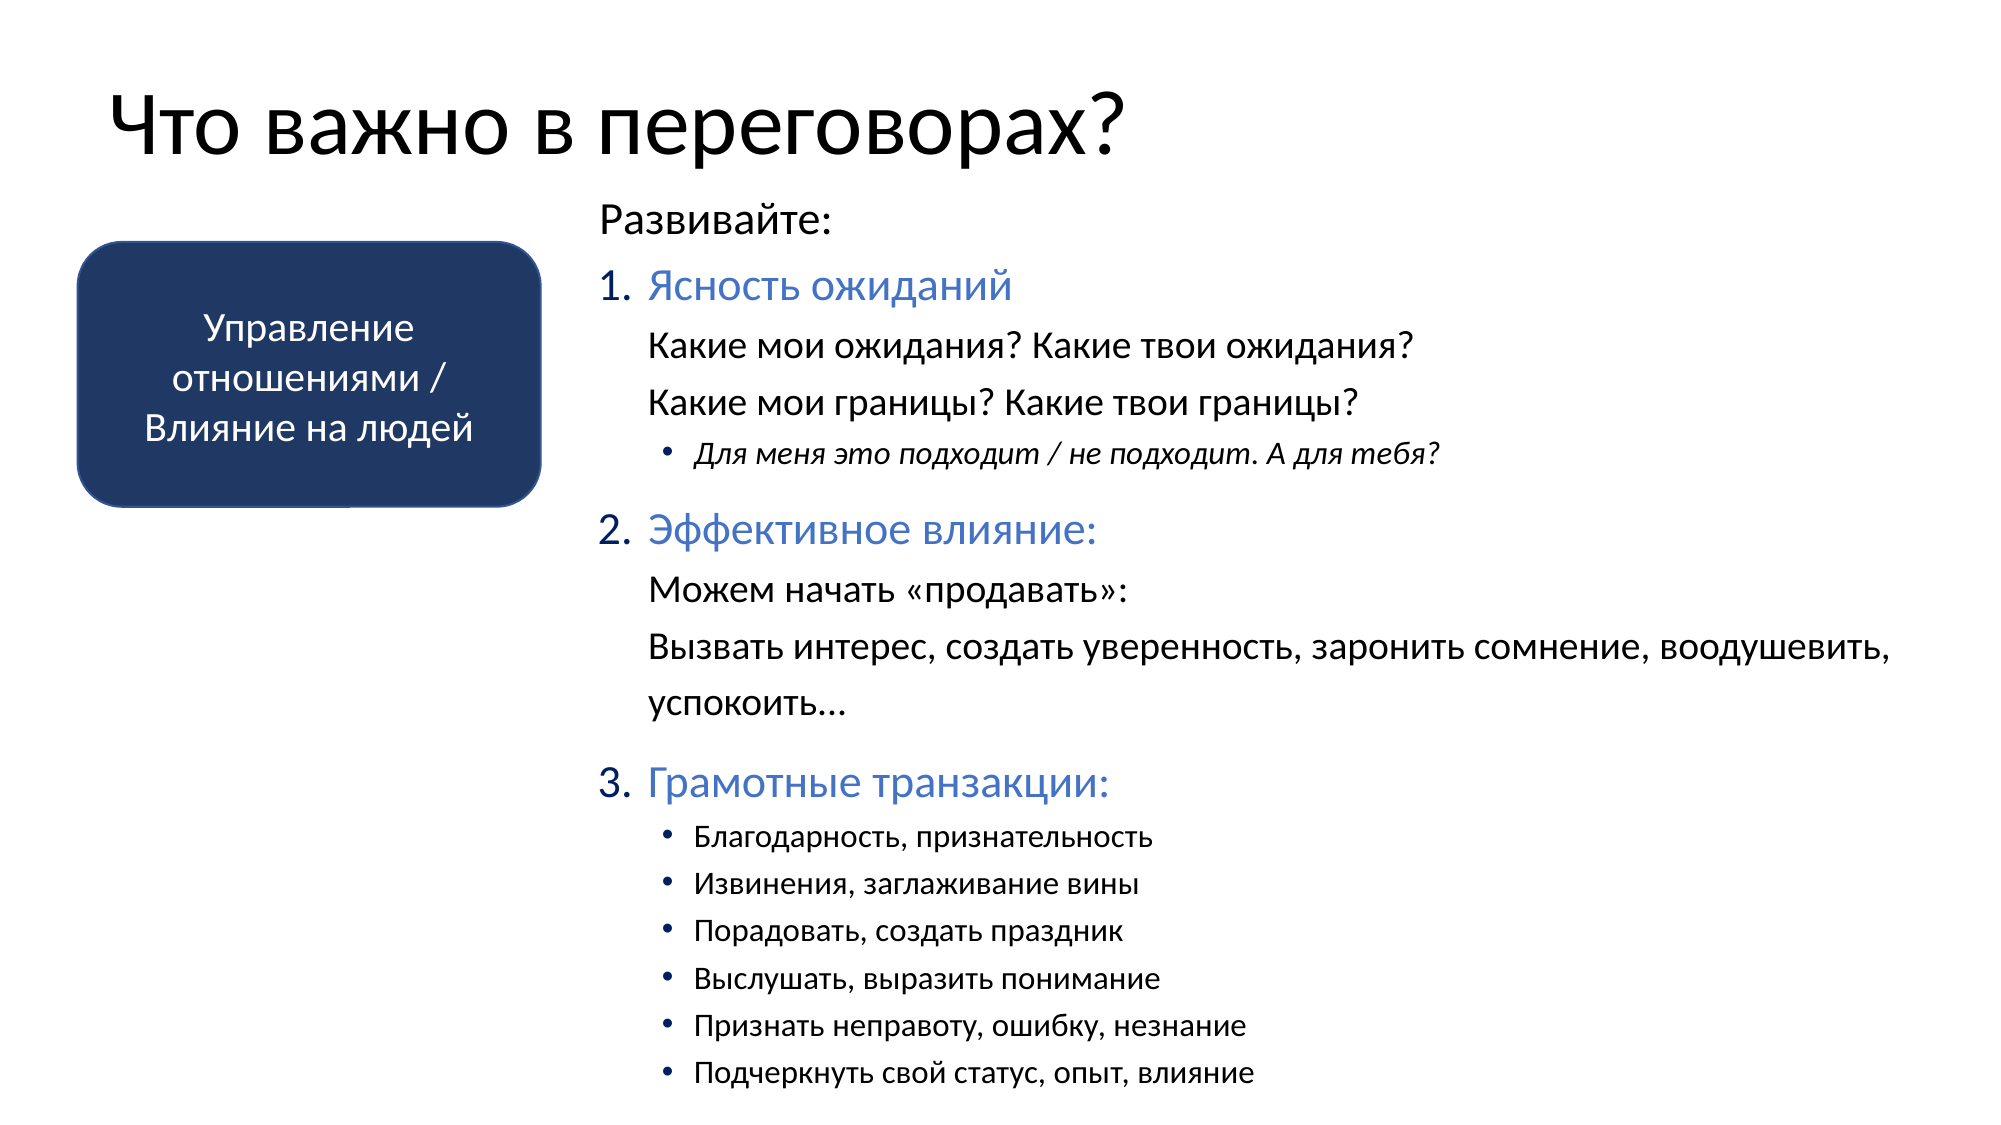

# Что важно в переговорах?
Развивайте:
Ясность ожиданий
Какие мои ожидания? Какие твои ожидания?
Какие мои границы? Какие твои границы?
Для меня это подходит / не подходит. А для тебя?
Эффективное влияние:
Можем начать «продавать»:
Вызвать интерес, создать уверенность, заронить сомнение, воодушевить, успокоить...
Грамотные транзакции:
Благодарность, признательность
Извинения, заглаживание вины
Порадовать, создать праздник
Выслушать, выразить понимание
Признать неправоту, ошибку, незнание
Подчеркнуть свой статус, опыт, влияние
Управление отношениями /
Влияние на людей
ВЛИЯНИЕ НА ЛЮДЕЙ